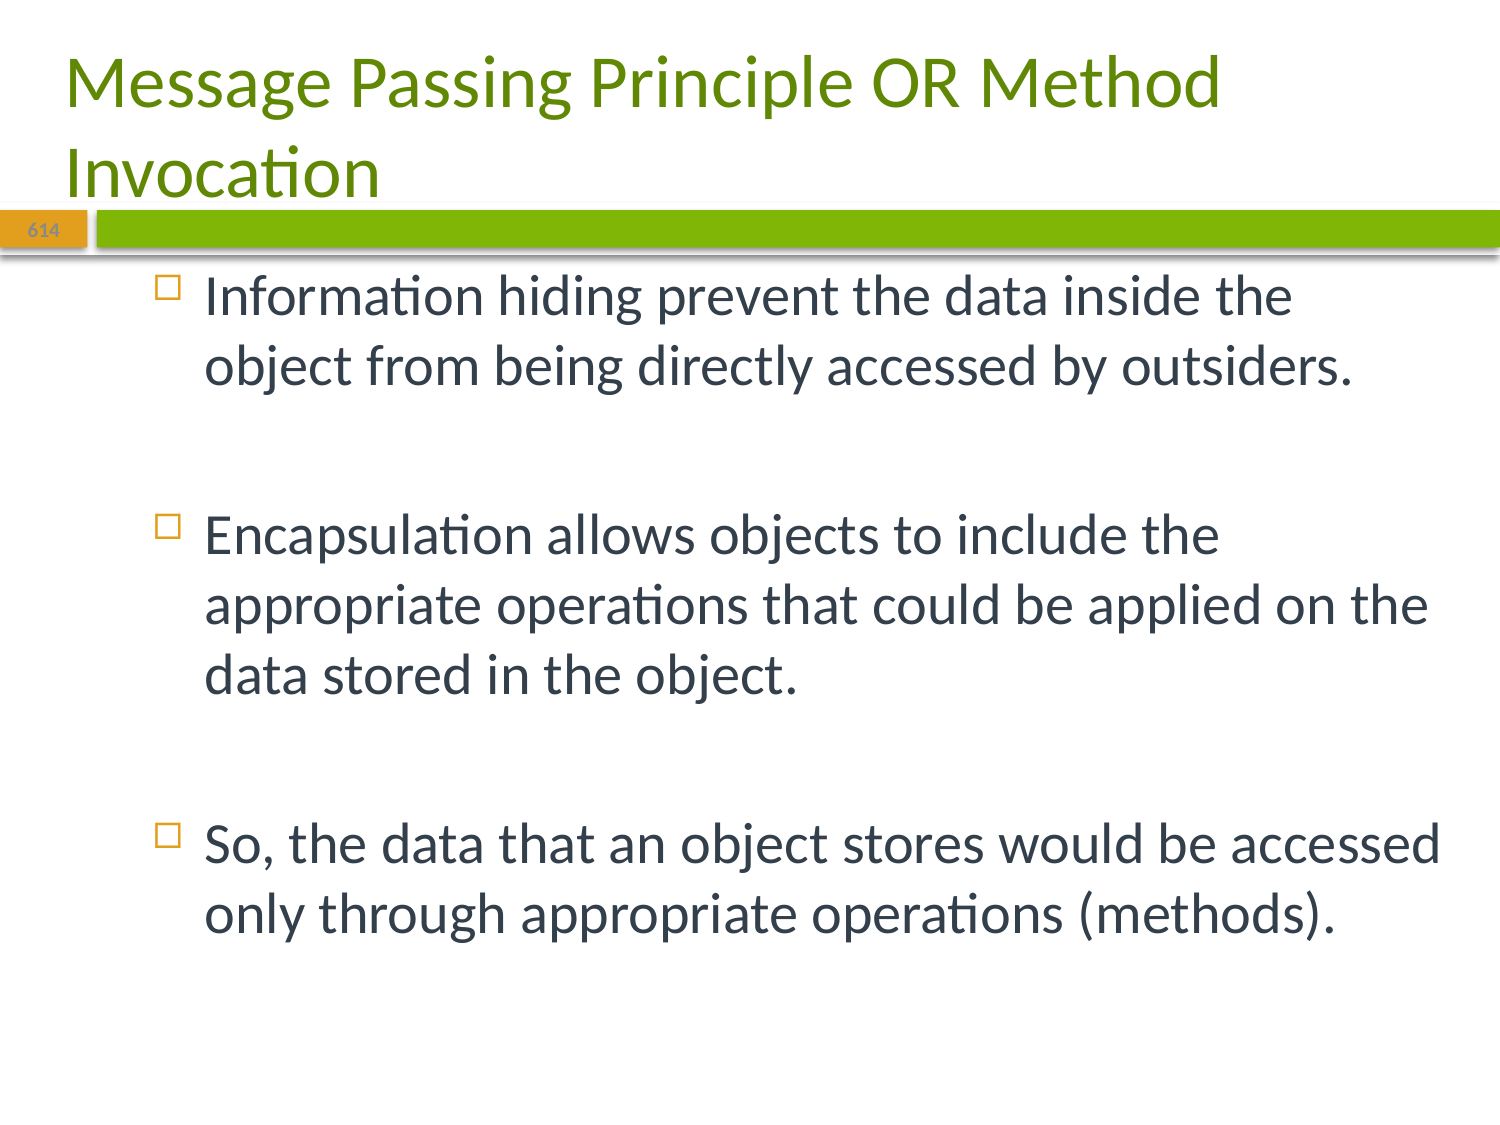

# Message Passing Principle OR Method Invocation
614
Information hiding prevent the data inside the object from being directly accessed by outsiders.

Encapsulation allows objects to include the appropriate operations that could be applied on the data stored in the object.

So, the data that an object stores would be accessed only through appropriate operations (methods).